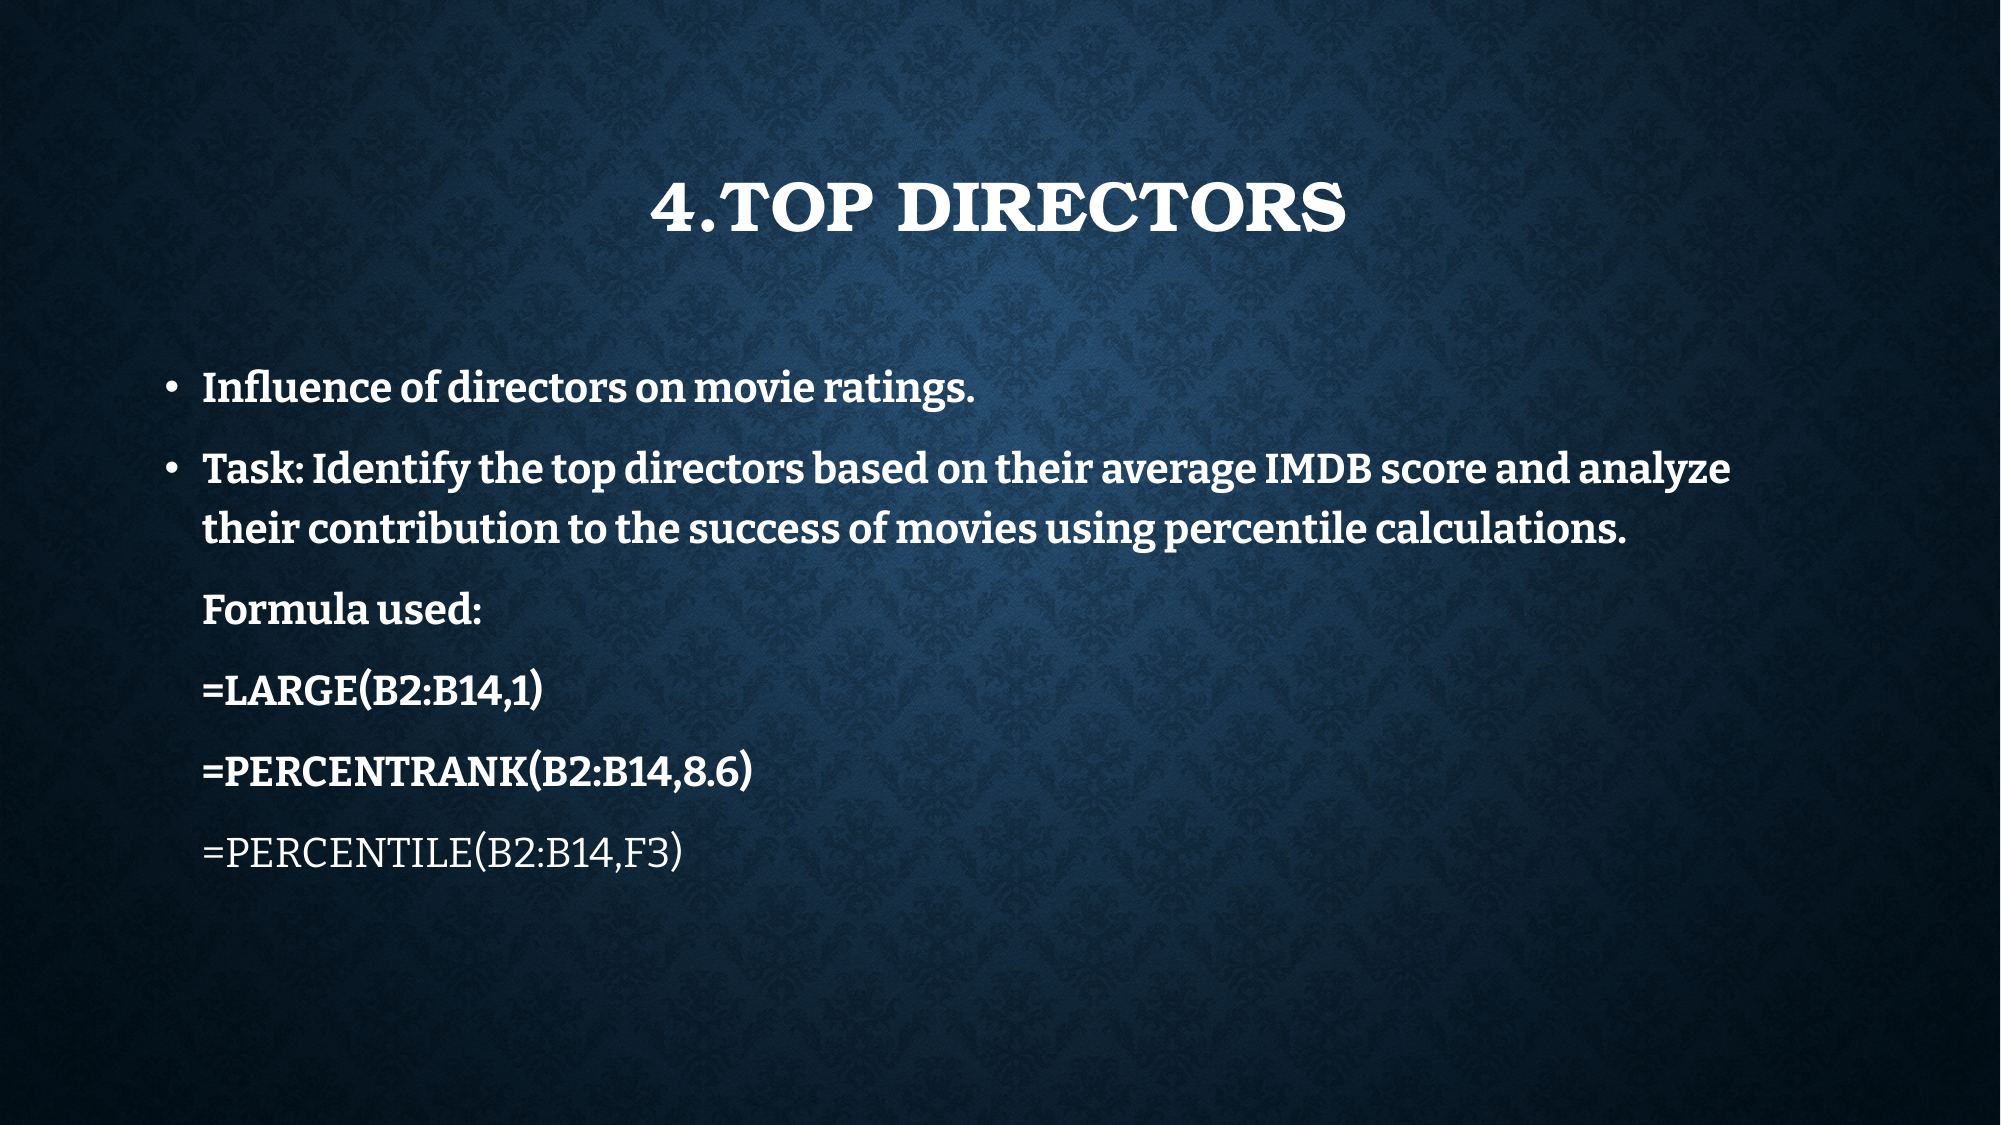

# 4.Top Directors

Influence of directors on movie ratings.
Task: Identify the top directors based on their average IMDB score and analyze their contribution to the success of movies using percentile calculations.
Formula used:
=LARGE(B2:B14,1)
=PERCENTRANK(B2:B14,8.6)
=PERCENTILE(B2:B14,F3)